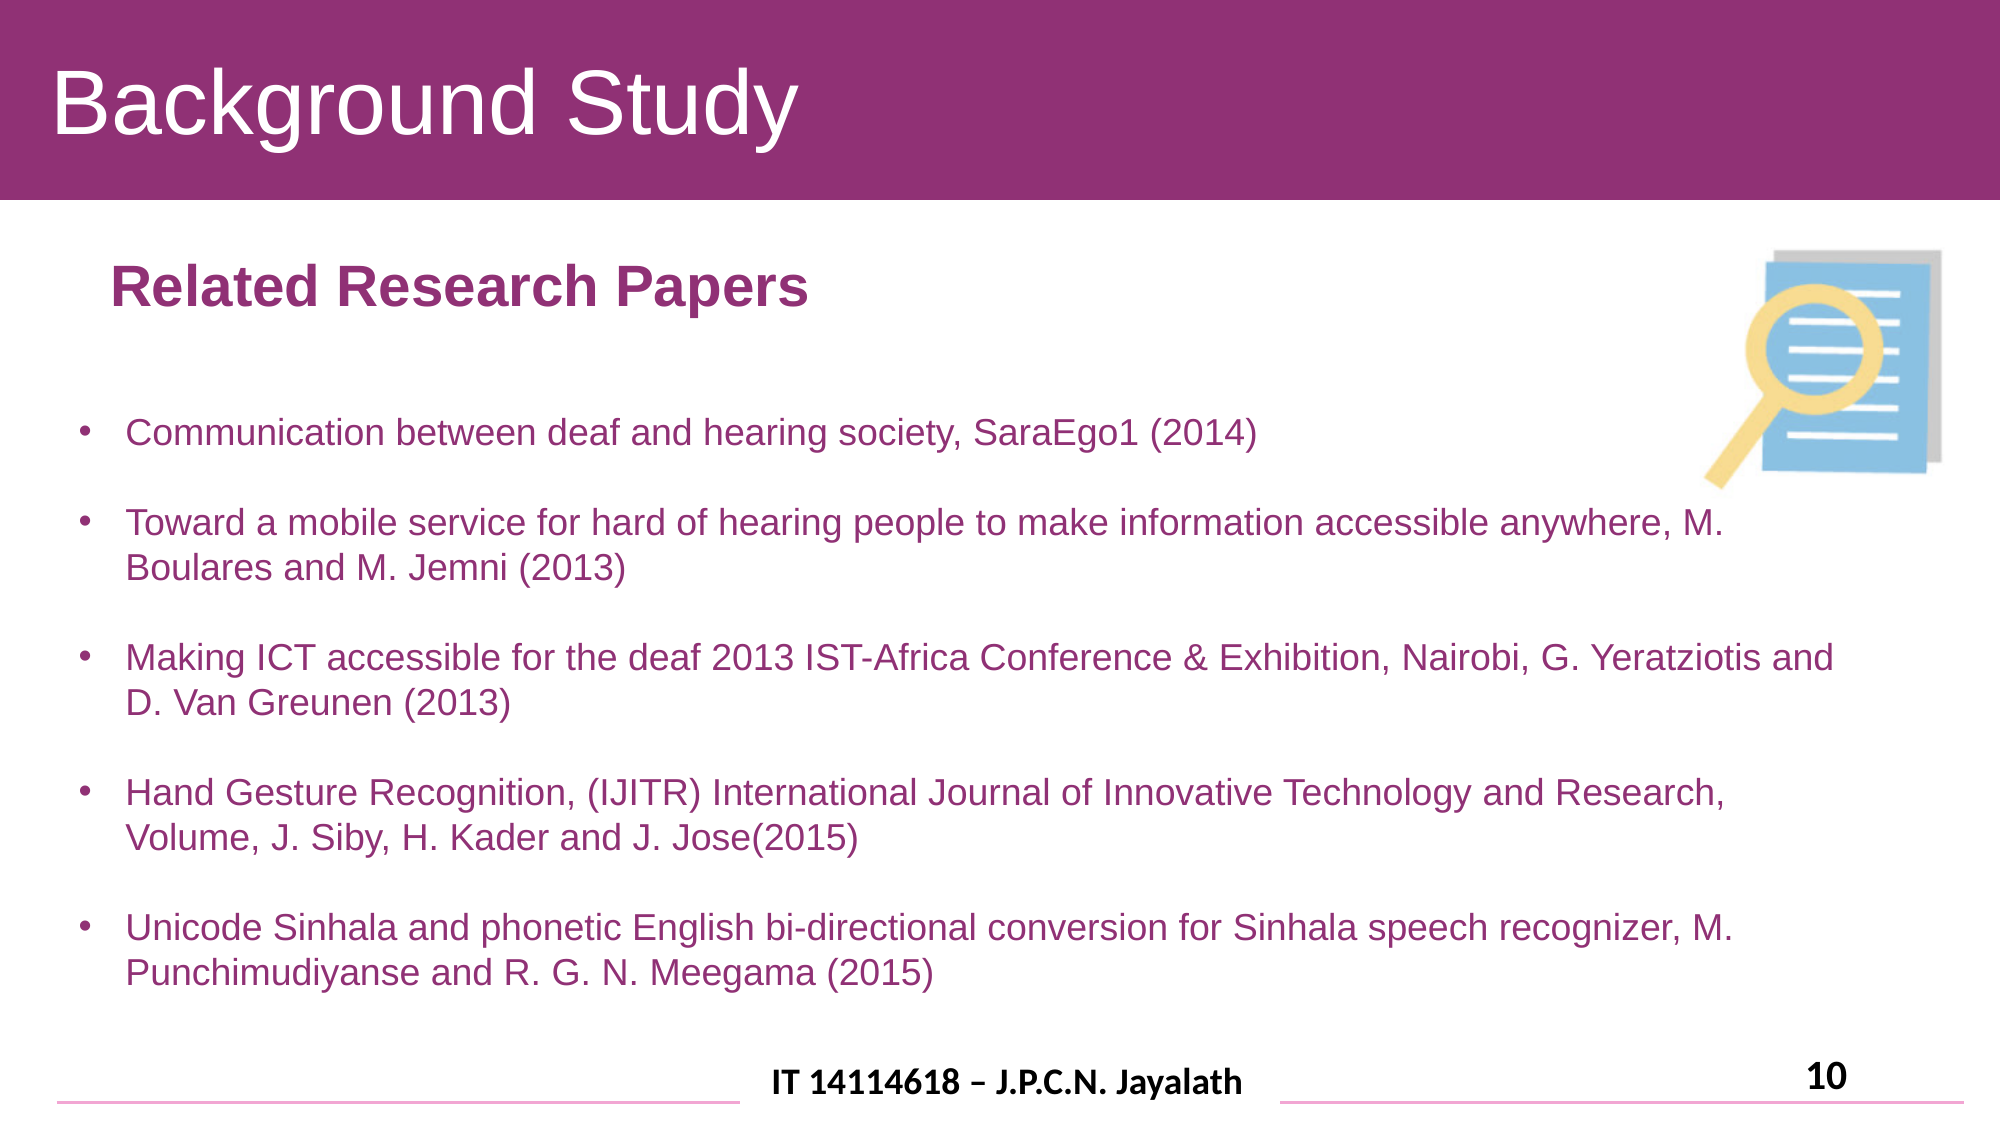

Background Study

   Related Research Papers

Communication between deaf and hearing society, SaraEgo1 (2014)

Toward a mobile service for hard of hearing people to make information accessible anywhere, M. Boulares and M. Jemni (2013)

Making ICT accessible for the deaf 2013 IST-Africa Conference & Exhibition, Nairobi, G. Yeratziotis and D. Van Greunen (2013)

Hand Gesture Recognition, (IJITR) International Journal of Innovative Technology and Research, Volume, J. Siby, H. Kader and J. Jose(2015)

Unicode Sinhala and phonetic English bi-directional conversion for Sinhala speech recognizer, M. Punchimudiyanse and R. G. N. Meegama (2015)

?
10
IT 14114618 – J.P.C.N. Jayalath